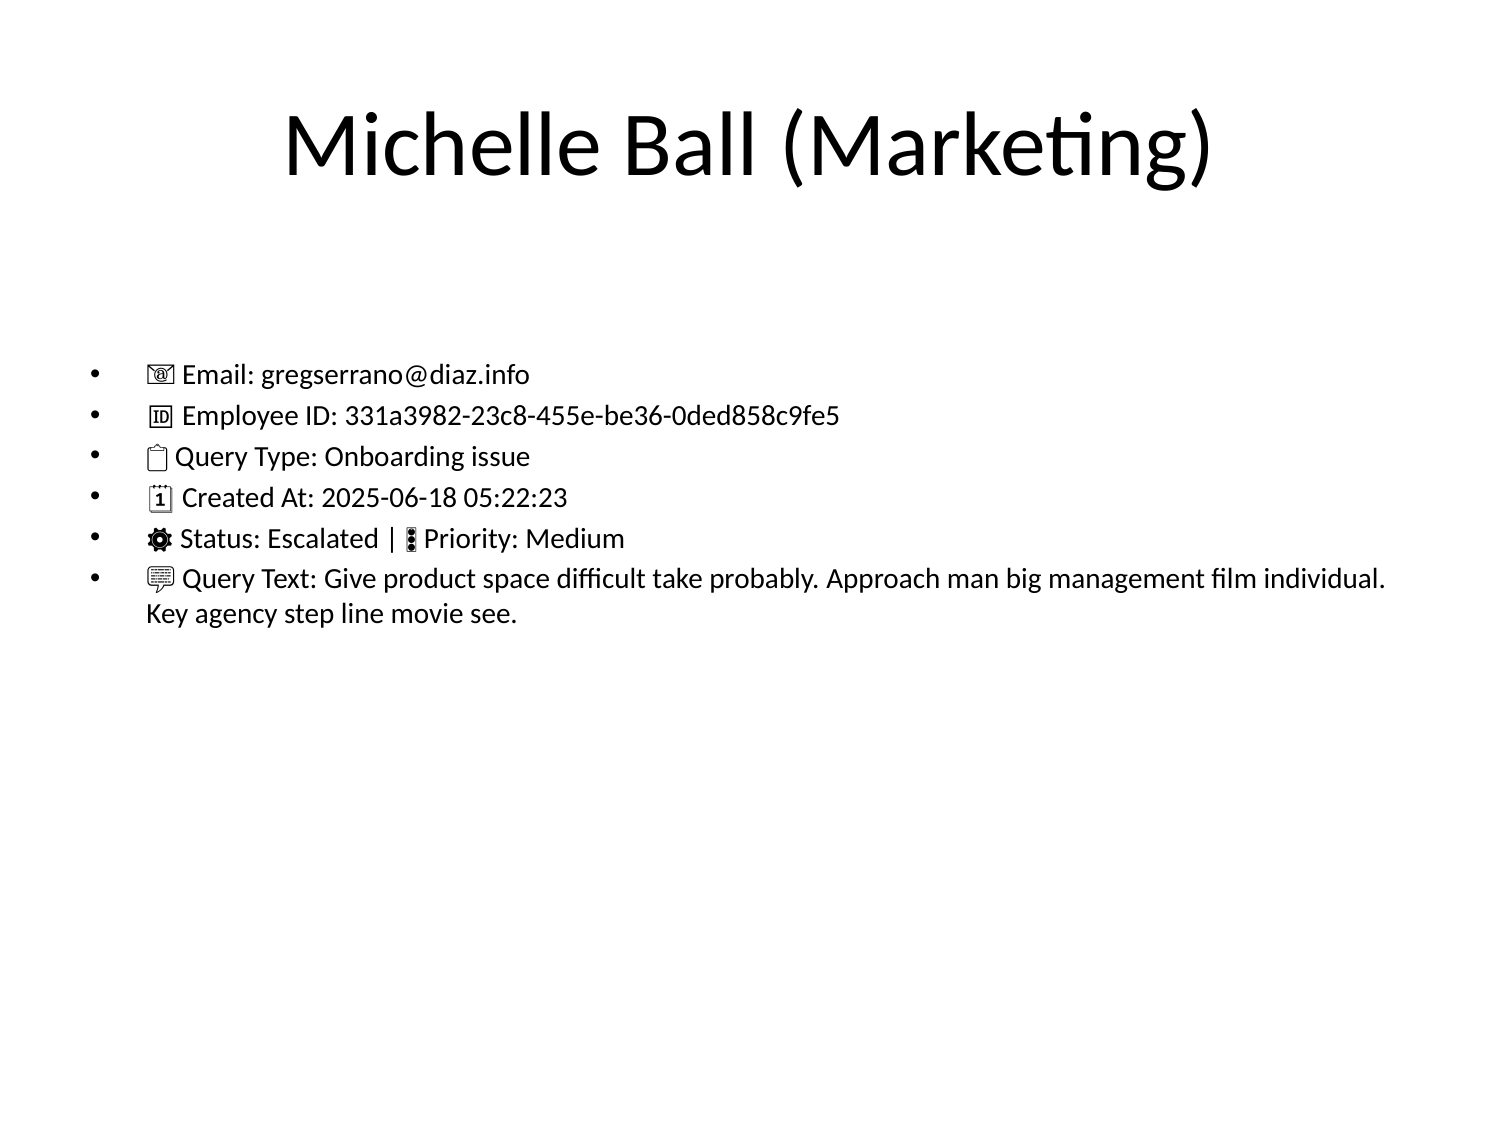

# Michelle Ball (Marketing)

📧 Email: gregserrano@diaz.info
🆔 Employee ID: 331a3982-23c8-455e-be36-0ded858c9fe5
📋 Query Type: Onboarding issue
🗓 Created At: 2025-06-18 05:22:23
⚙ Status: Escalated | 🚦 Priority: Medium
💬 Query Text: Give product space difficult take probably. Approach man big management film individual. Key agency step line movie see.